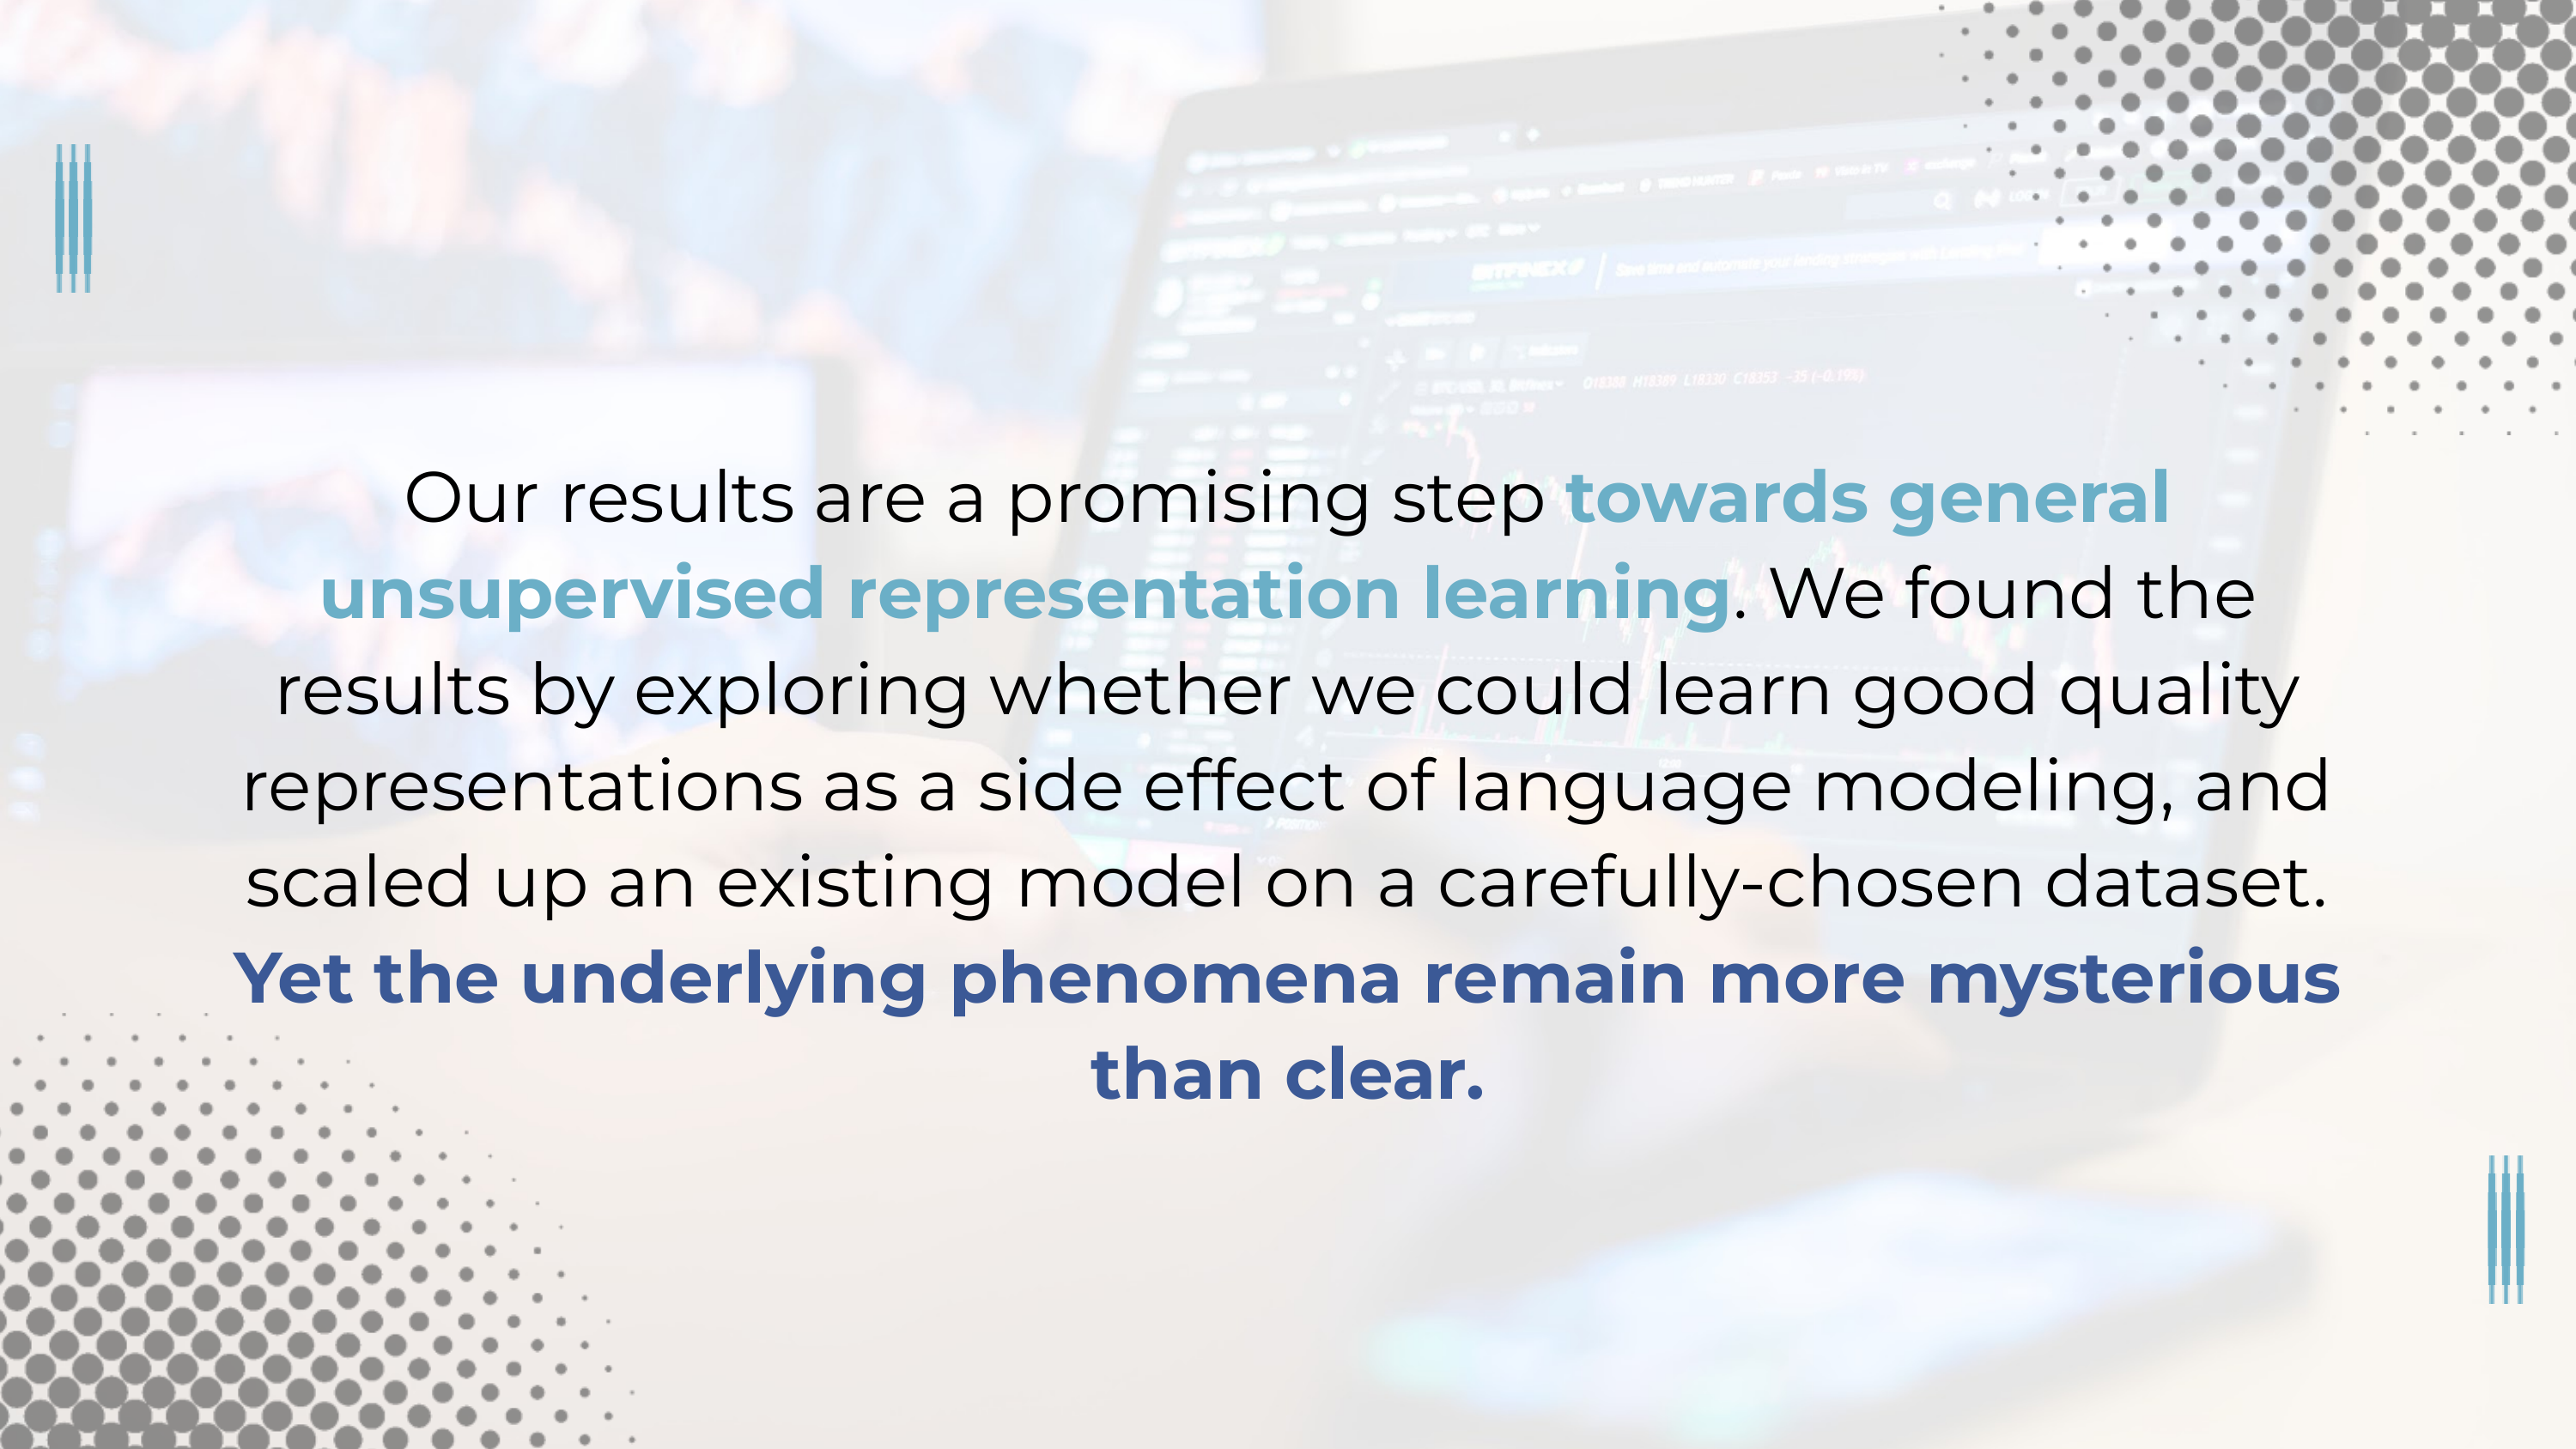

Our results are a promising step towards general unsupervised representation learning. We found the results by exploring whether we could learn good quality representations as a side effect of language modeling, and scaled up an existing model on a carefully-chosen dataset. Yet the underlying phenomena remain more mysterious than clear.